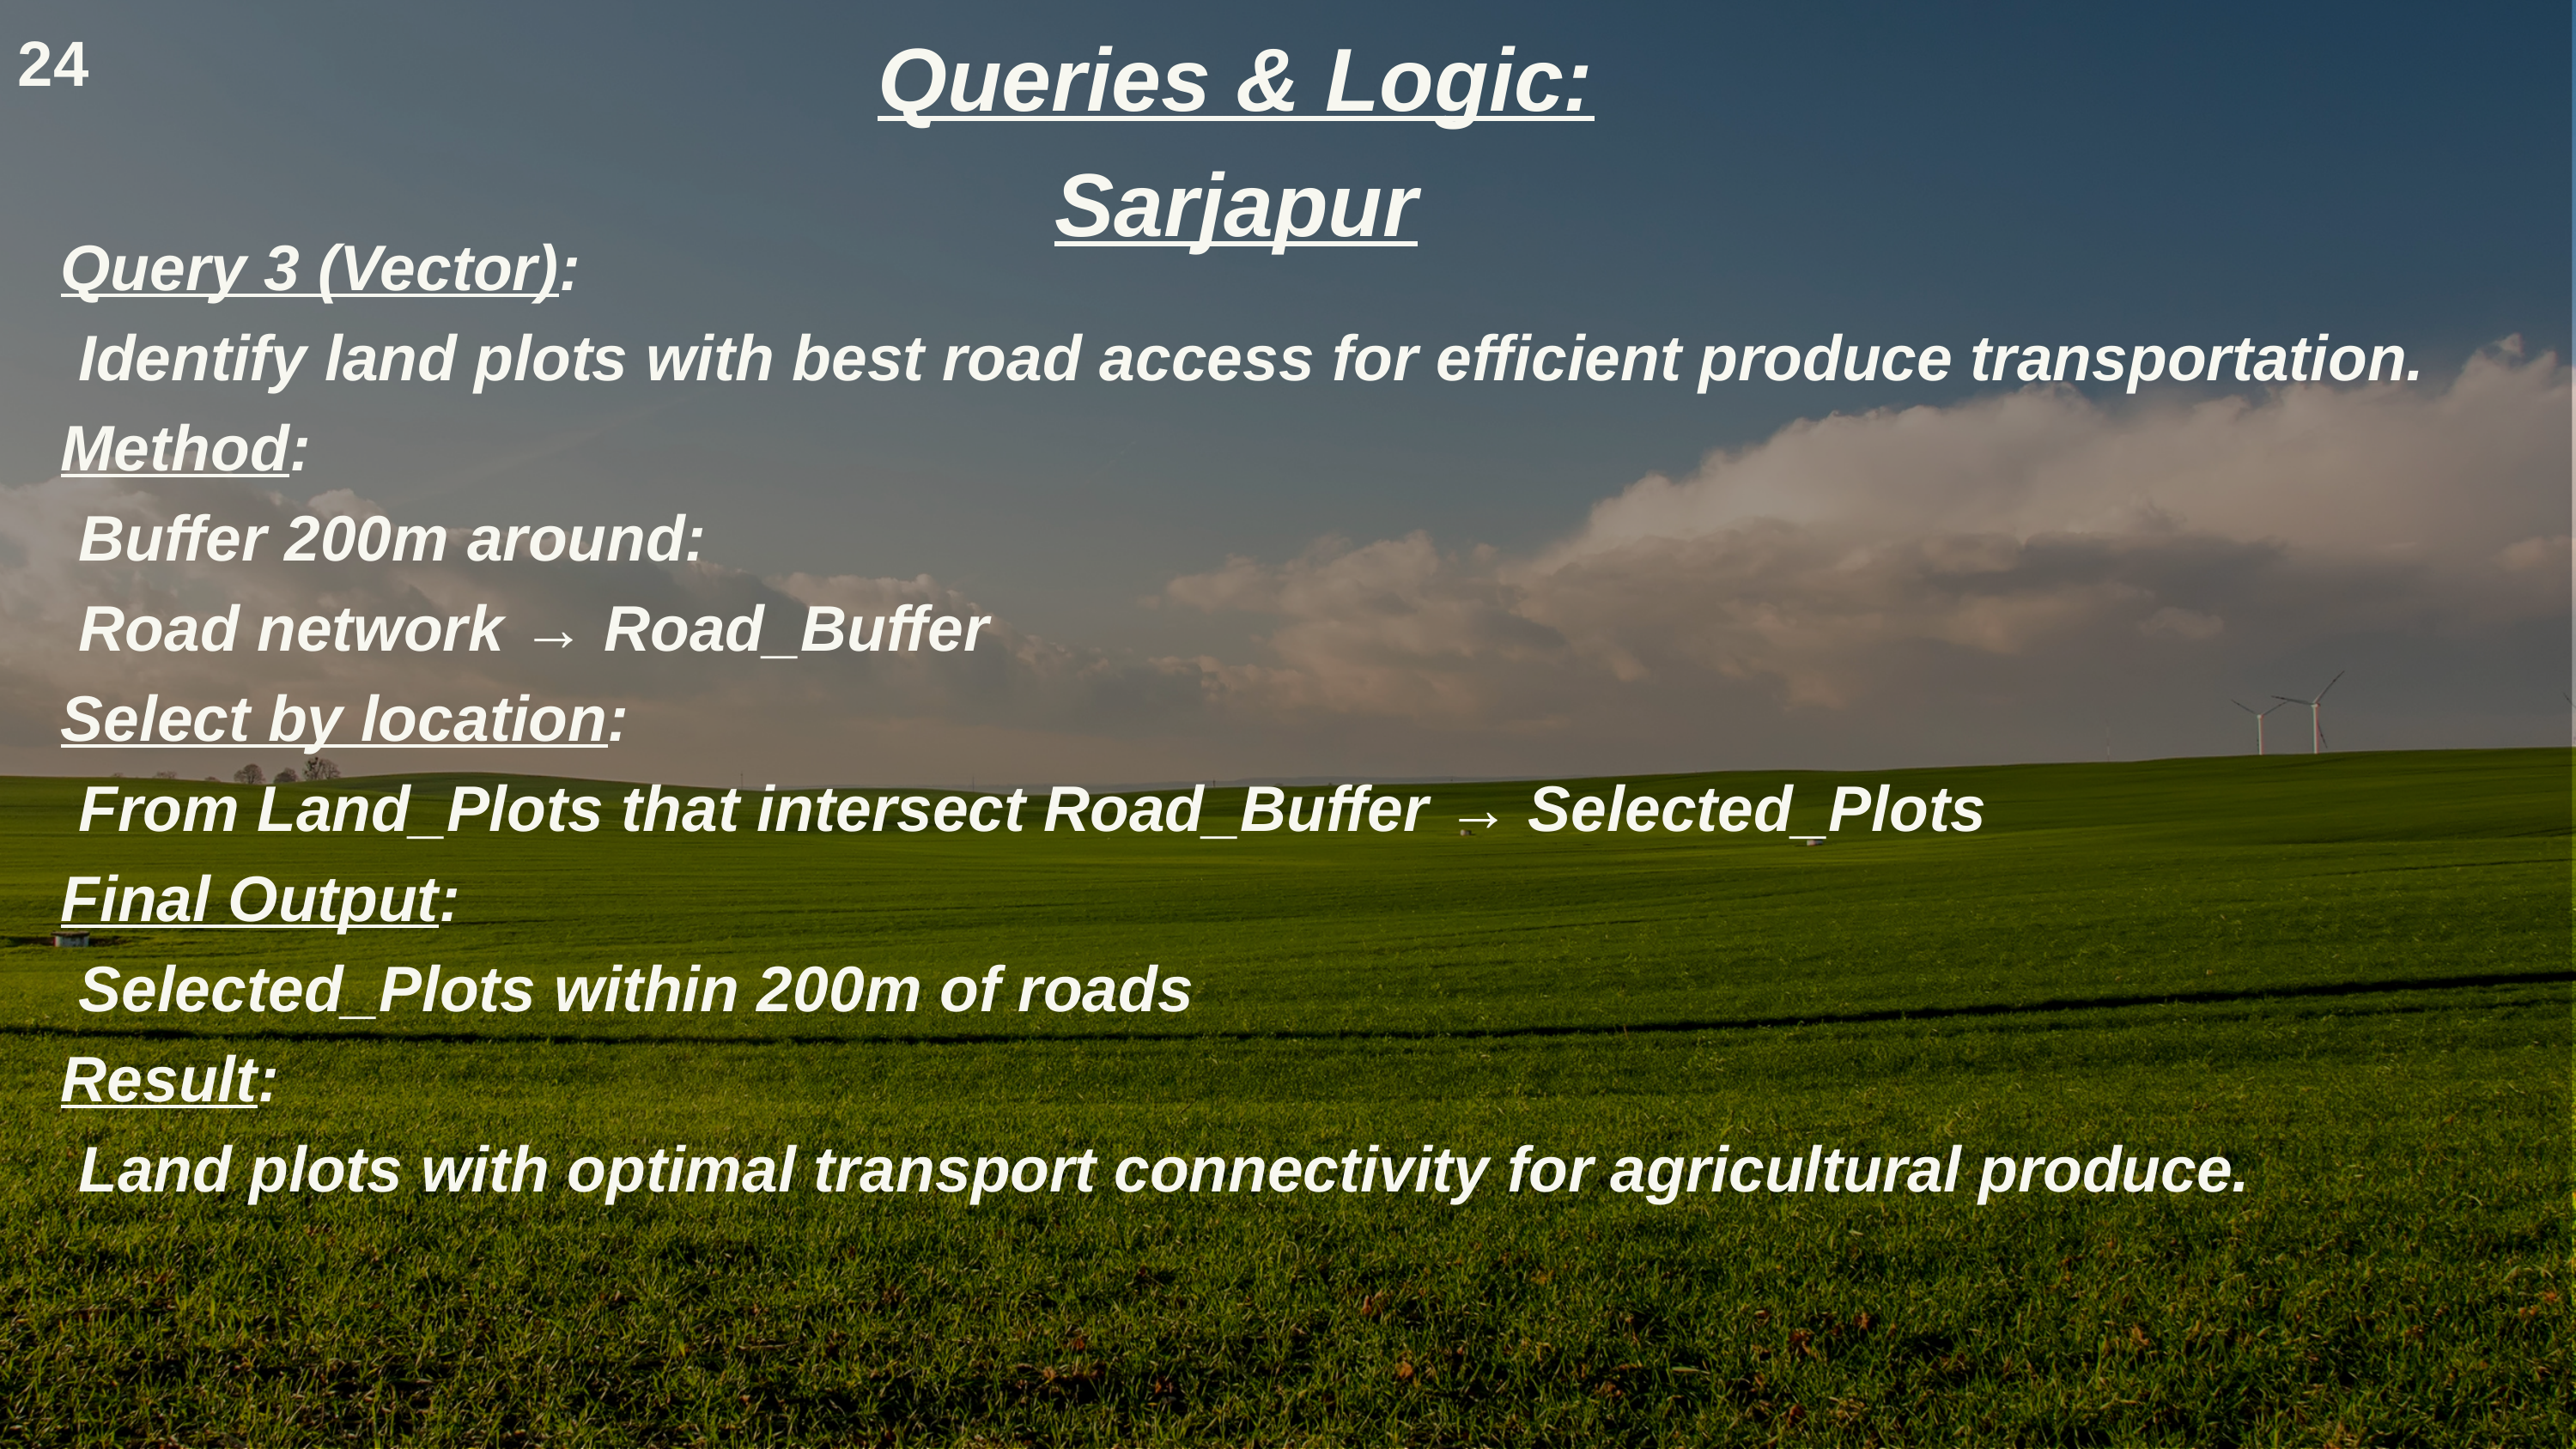

Queries & Logic: Sarjapur
24
Query 3 (Vector):
 Identify land plots with best road access for efficient produce transportation.
Method:
 Buffer 200m around:
 Road network → Road_Buffer
Select by location:
 From Land_Plots that intersect Road_Buffer → Selected_Plots
Final Output:
 Selected_Plots within 200m of roads
Result:
 Land plots with optimal transport connectivity for agricultural produce.